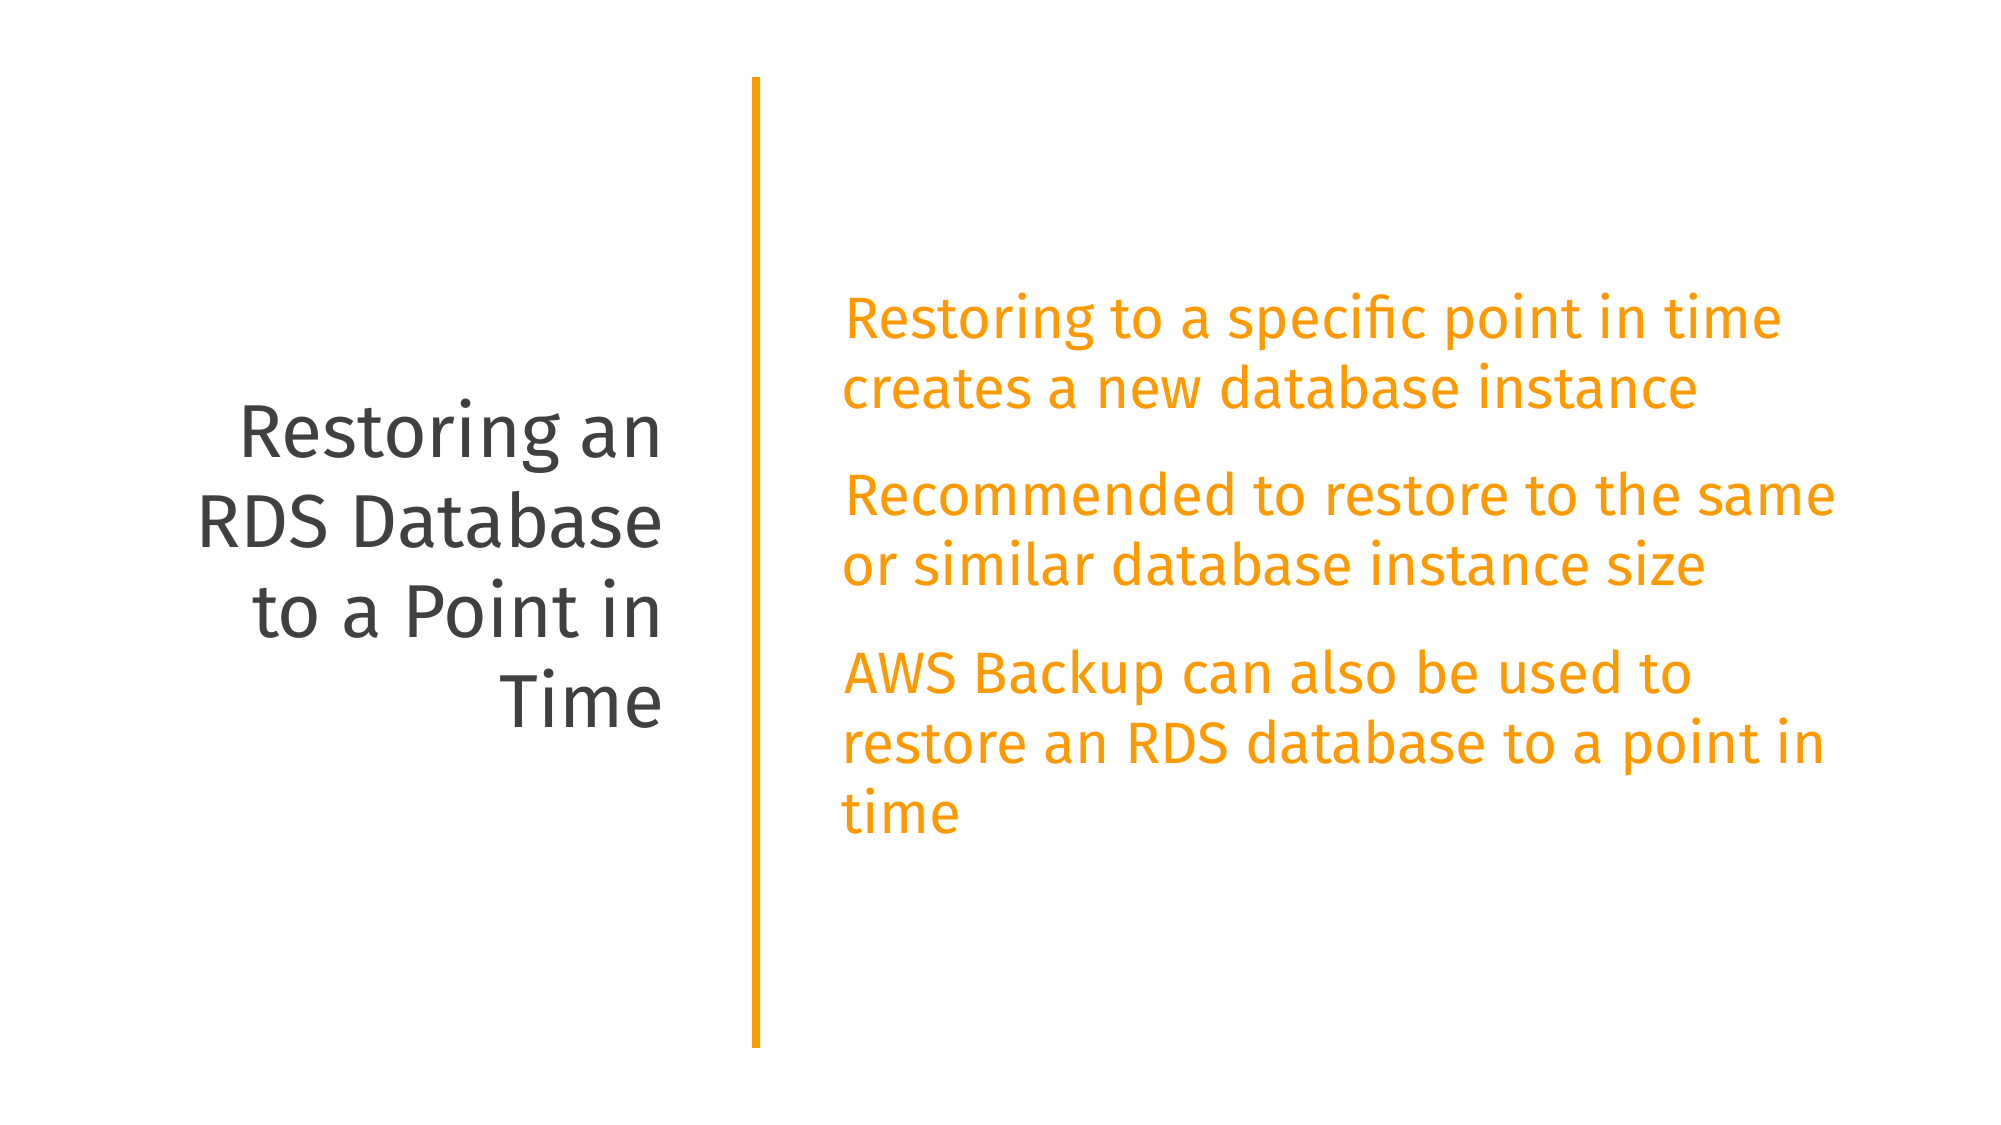

Restoring an RDS Database to a Point in Time
Restoring to a specific point in time creates a new database instance
Recommended to restore to the same or similar database instance size
AWS Backup can also be used to restore an RDS database to a point in time